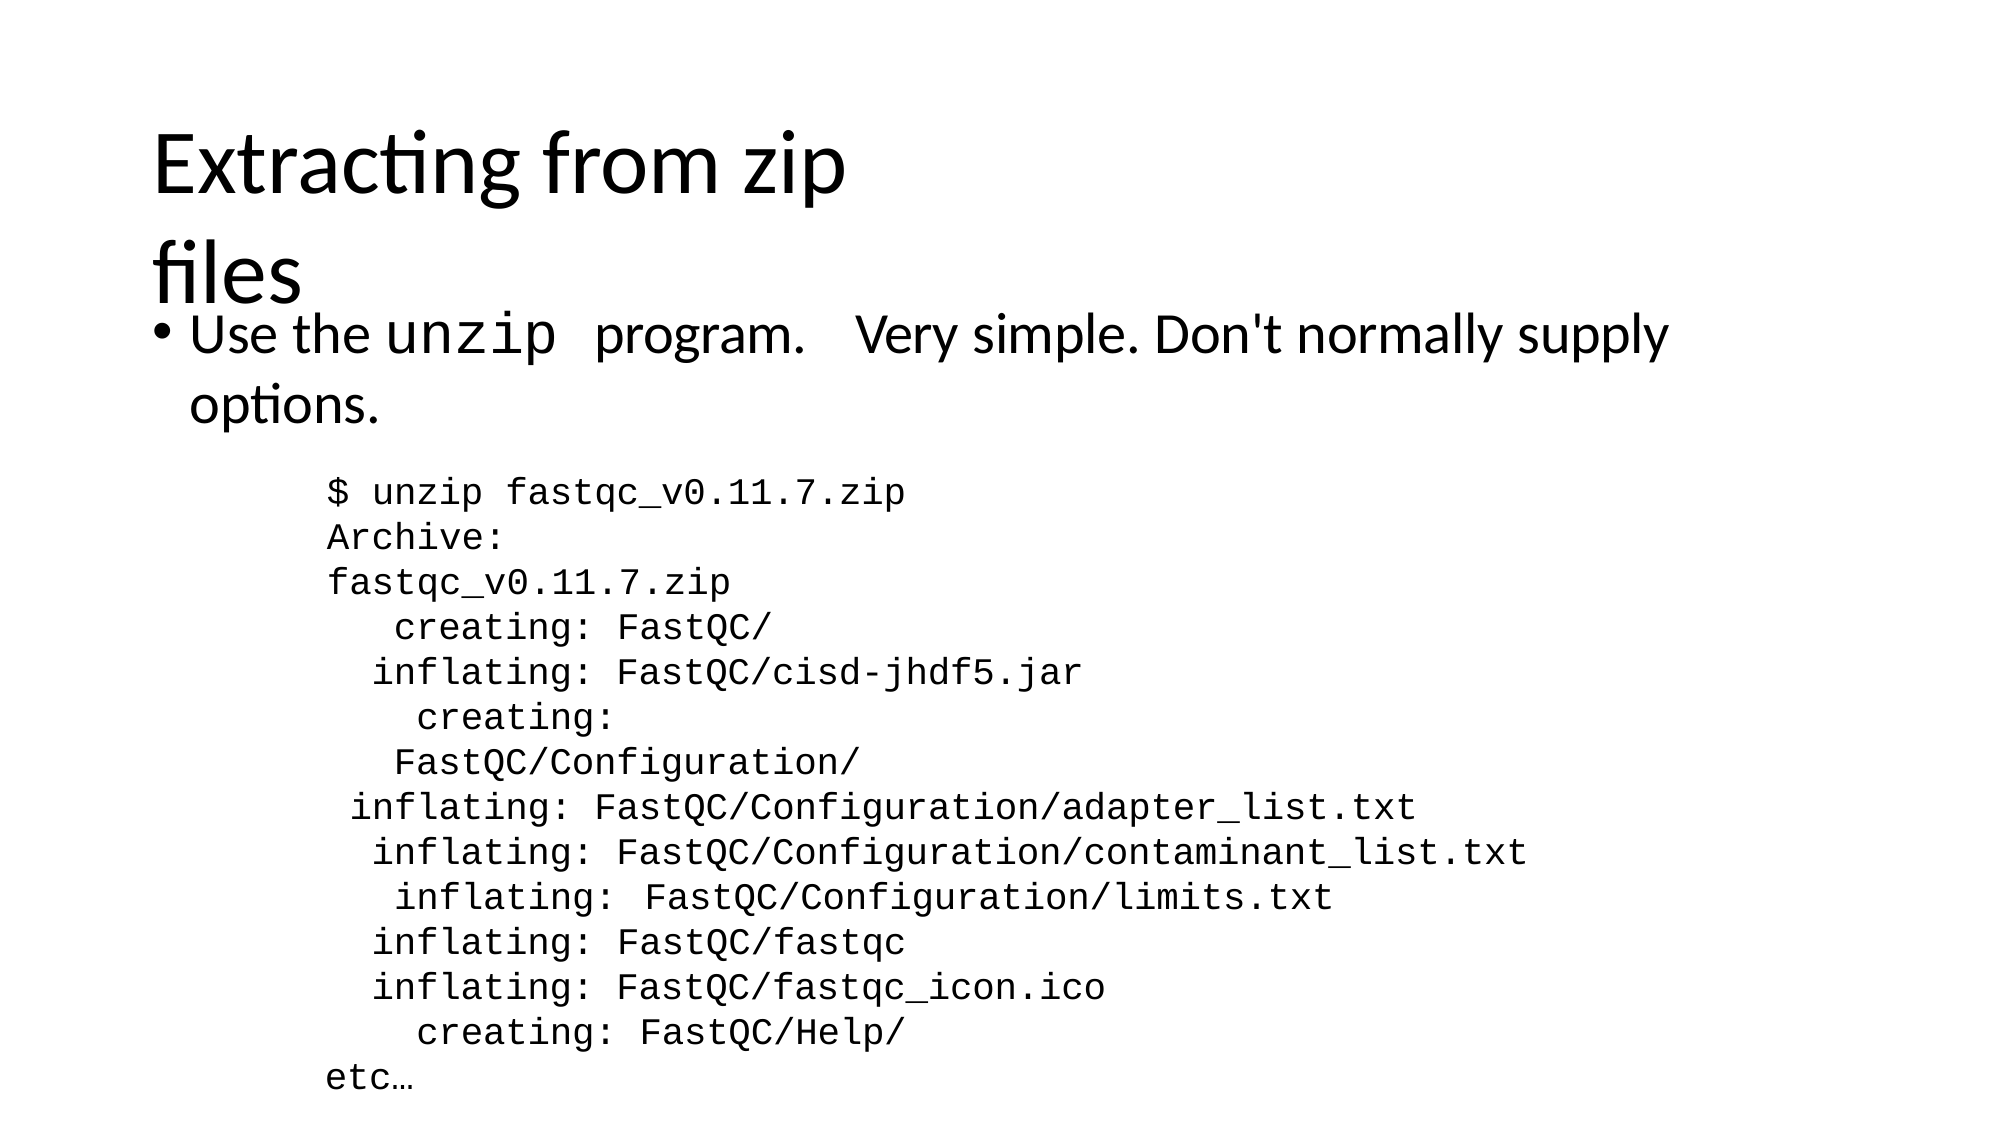

# Extracting from zip files
Use the unzip program.	Very simple. Don't normally supply options.
$ unzip fastqc_v0.11.7.zip  Archive:	fastqc_v0.11.7.zip
creating: FastQC/
inflating: FastQC/cisd-jhdf5.jar  creating: FastQC/Configuration/
inflating: FastQC/Configuration/adapter_list.txt  inflating: FastQC/Configuration/contaminant_list.txt  inflating: FastQC/Configuration/limits.txt  inflating: FastQC/fastqc
inflating: FastQC/fastqc_icon.ico  creating: FastQC/Help/
etc…